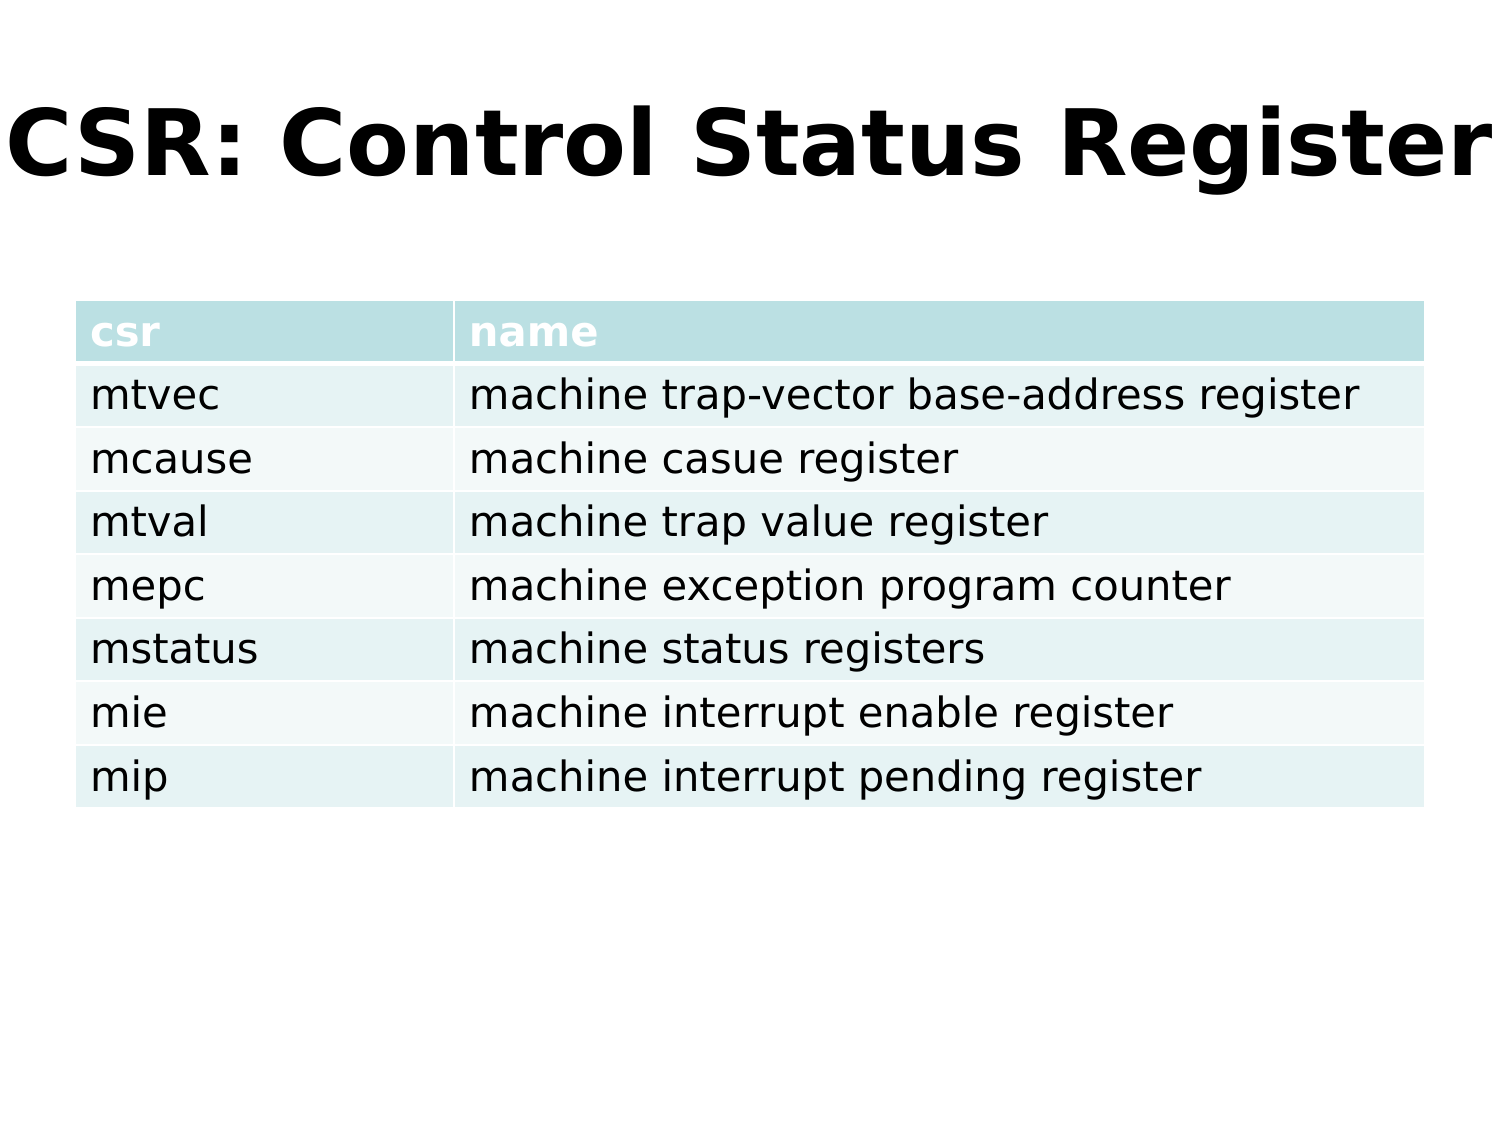

# CSR: Control Status Register
| csr | name |
| --- | --- |
| mtvec | machine trap-vector base-address register |
| mcause | machine casue register |
| mtval | machine trap value register |
| mepc | machine exception program counter |
| mstatus | machine status registers |
| mie | machine interrupt enable register |
| mip | machine interrupt pending register |